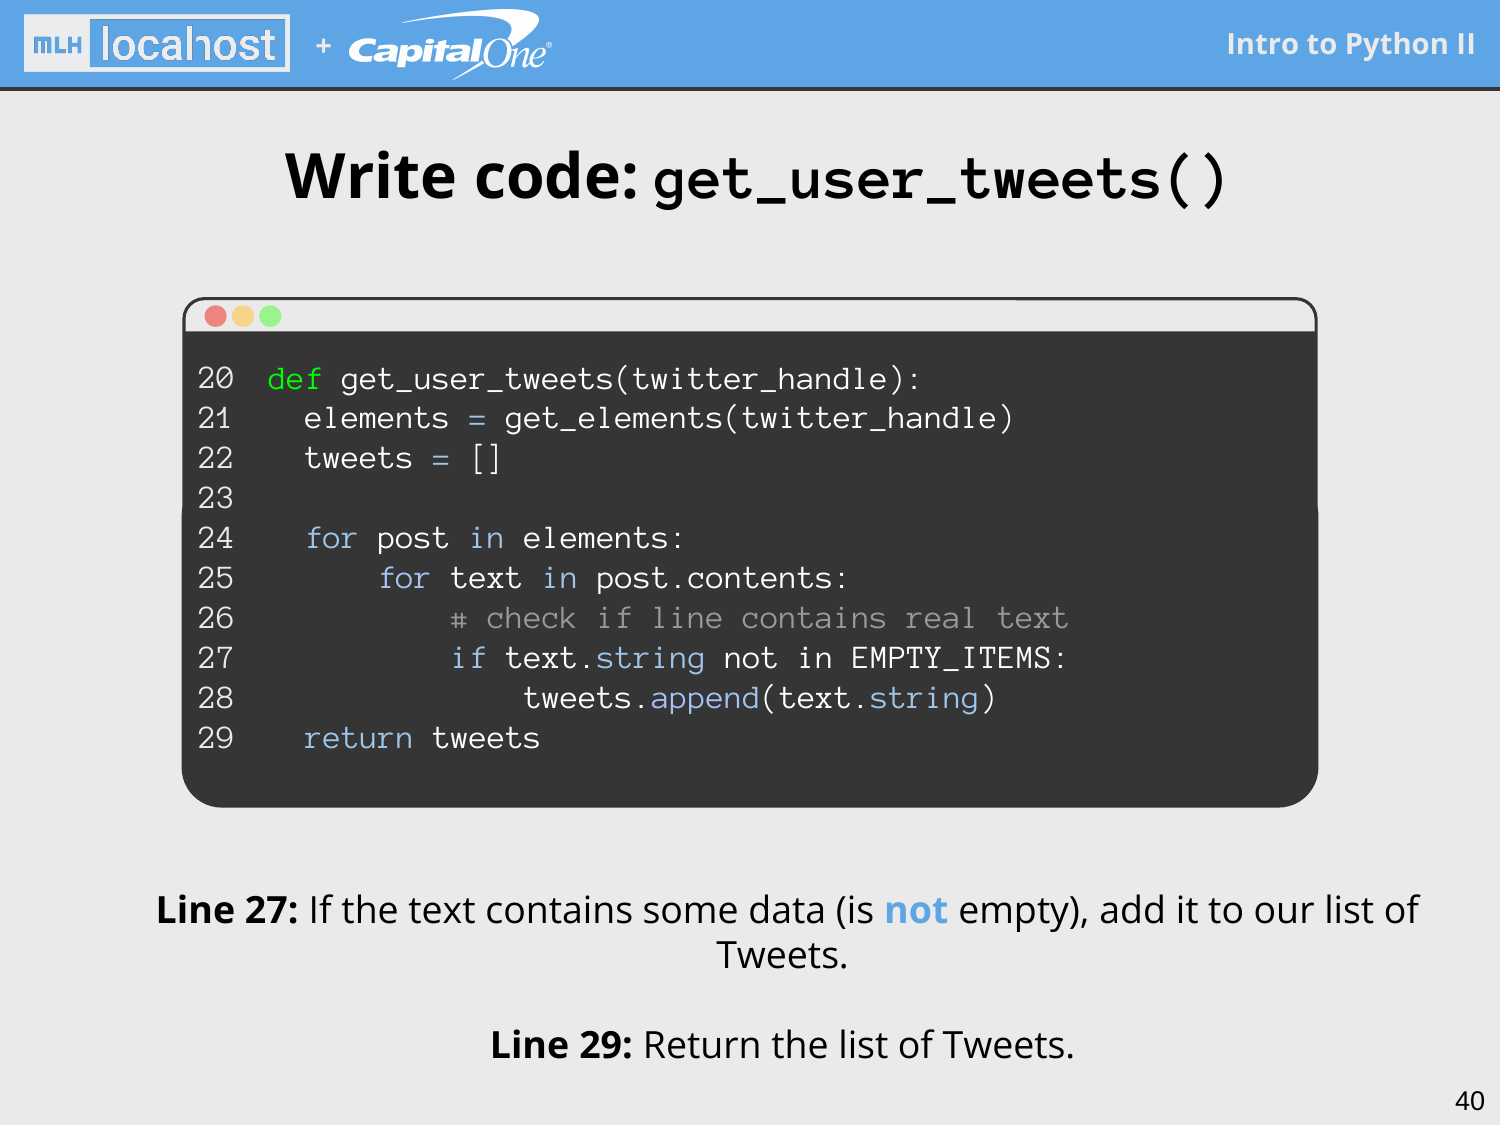

Write code: get_user_tweets()

20
21
22
23
24
25
26
27
28
29

def get_user_tweets(twitter_handle):
  elements = get_elements(twitter_handle)
  tweets = []

  for post in elements:
      for text in post.contents:
          # check if line contains real text
          if text.string not in EMPTY_ITEMS:
              tweets.append(text.string)
  return tweets

Line 27: If the text contains some data (is not empty), add it to our list of Tweets.

Line 29: Return the list of Tweets.